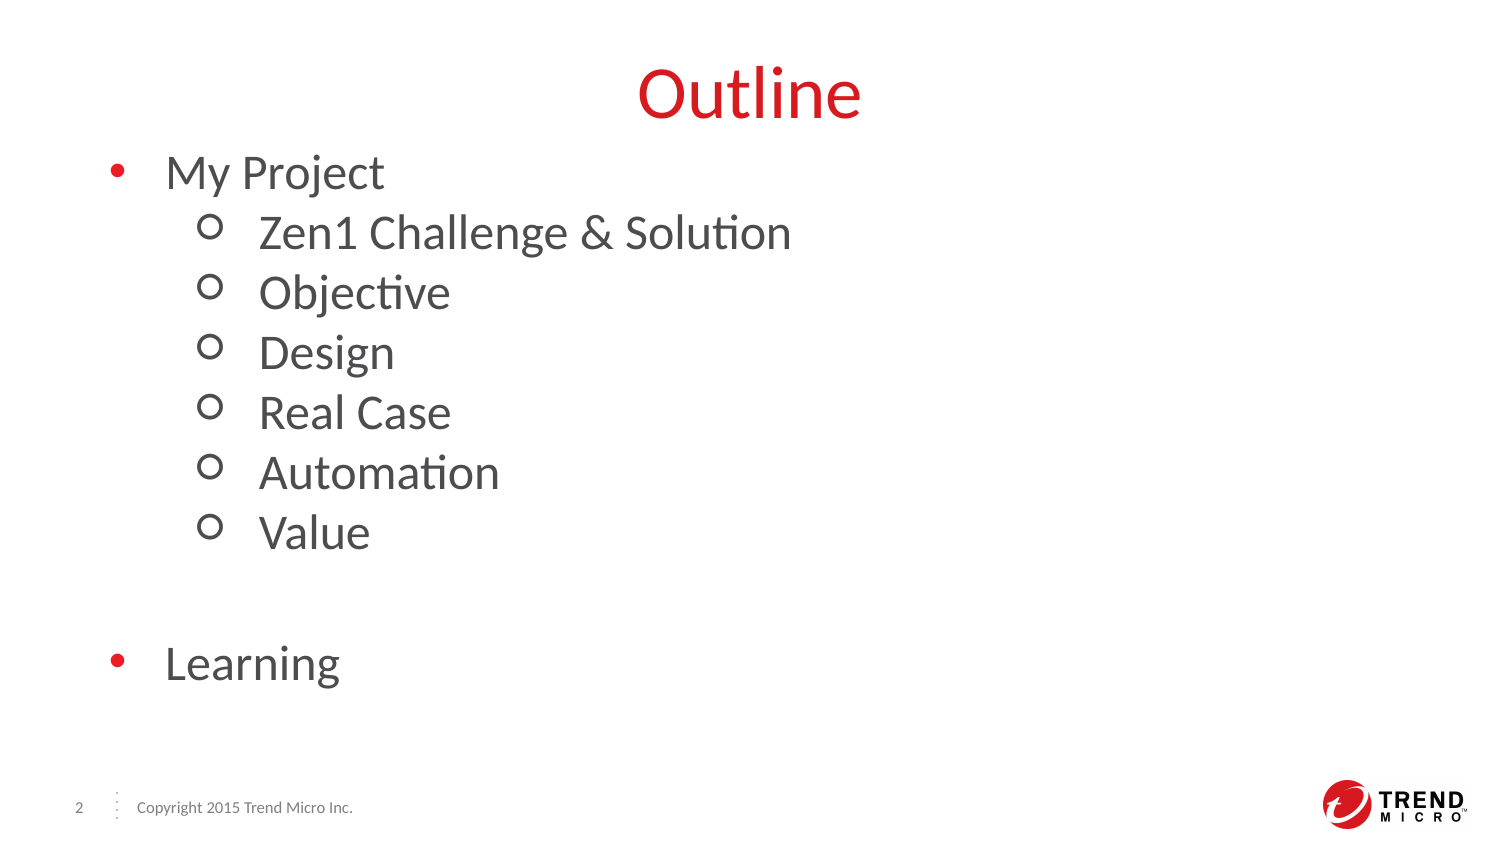

# Outline
My Project
Zen1 Challenge & Solution
Objective
Design
Real Case
Automation
Value

Learning